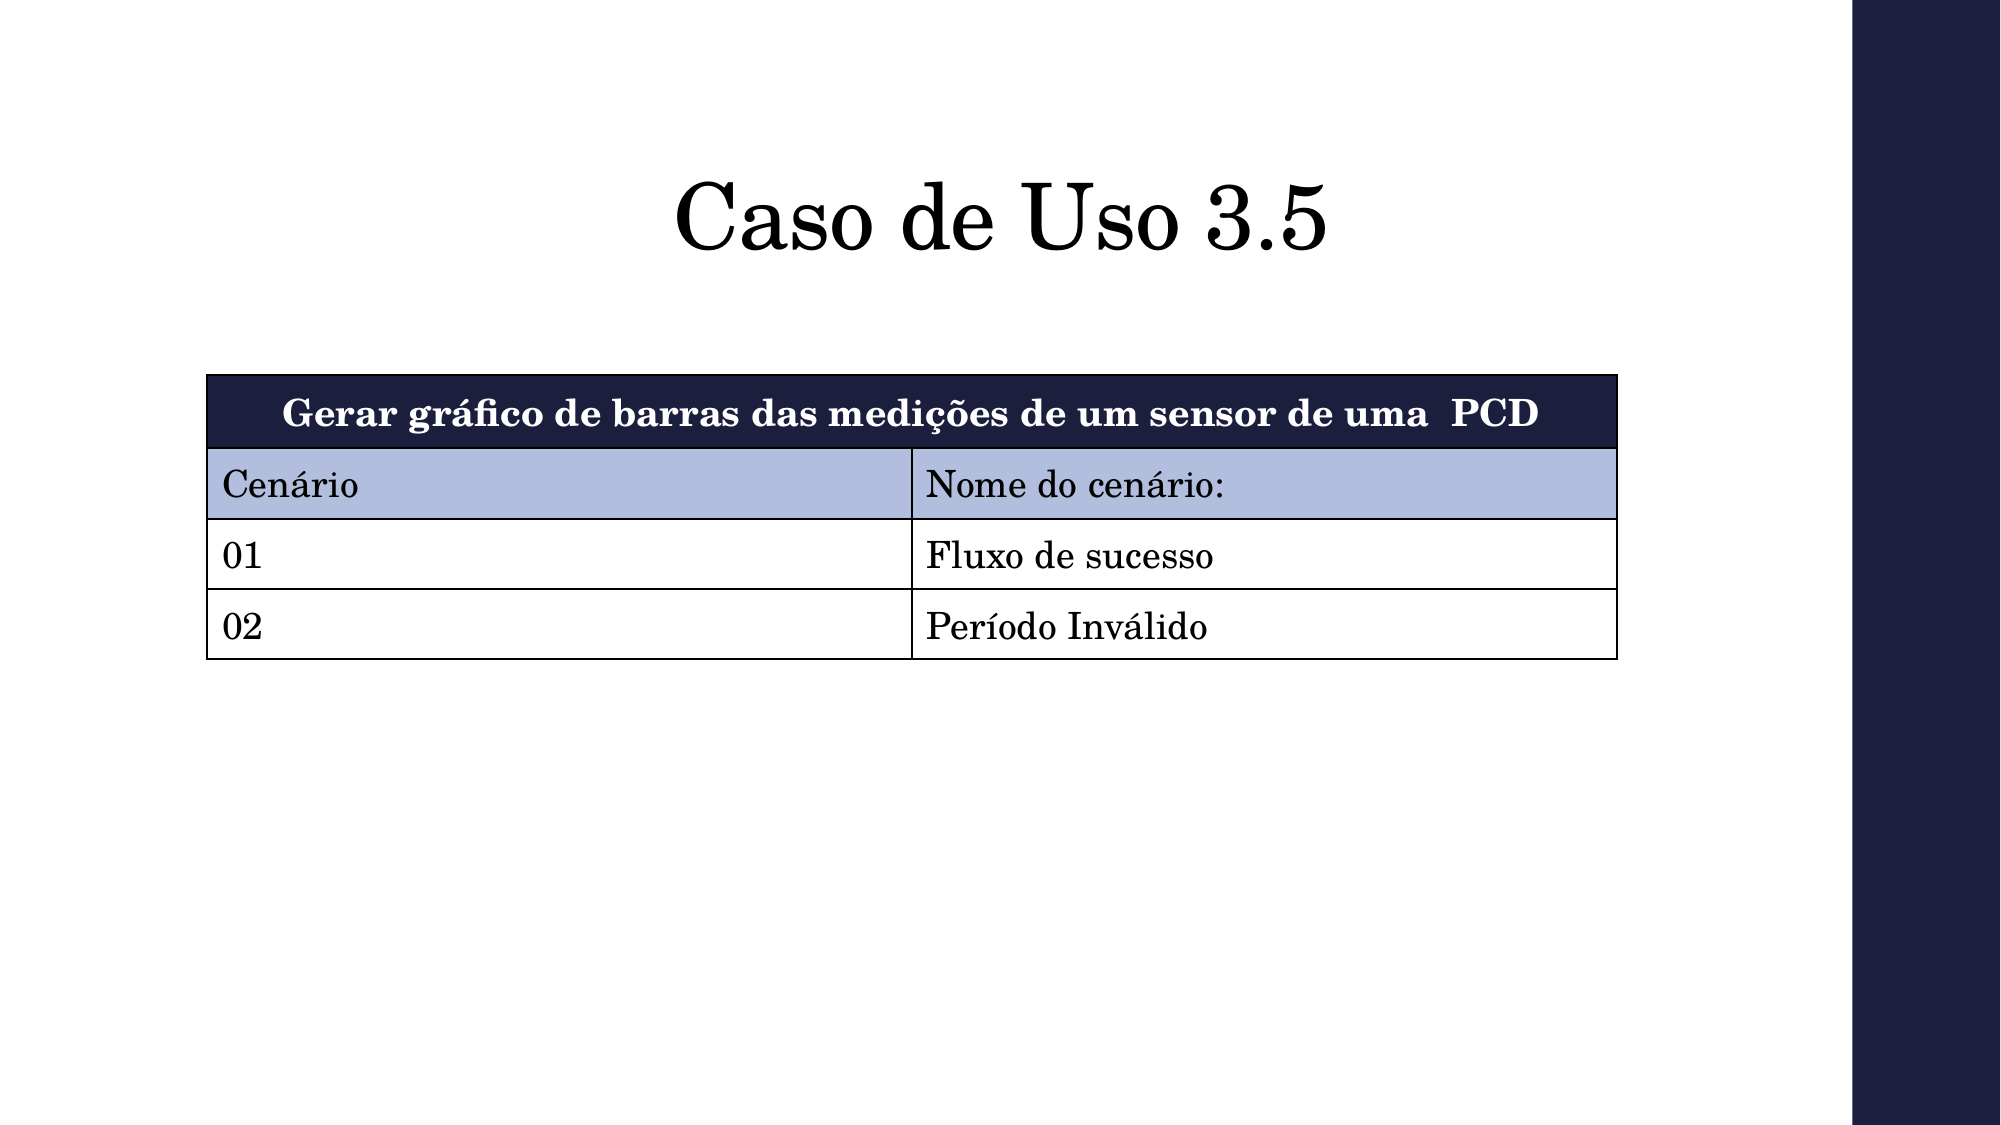

# Caso de Uso 3.5
| Gerar gráfico de barras das medições de um sensor de uma PCD |  |
| --- | --- |
| Cenário | Nome do cenário: |
| 01 | Fluxo de sucesso |
| 02 | Período Inválido |